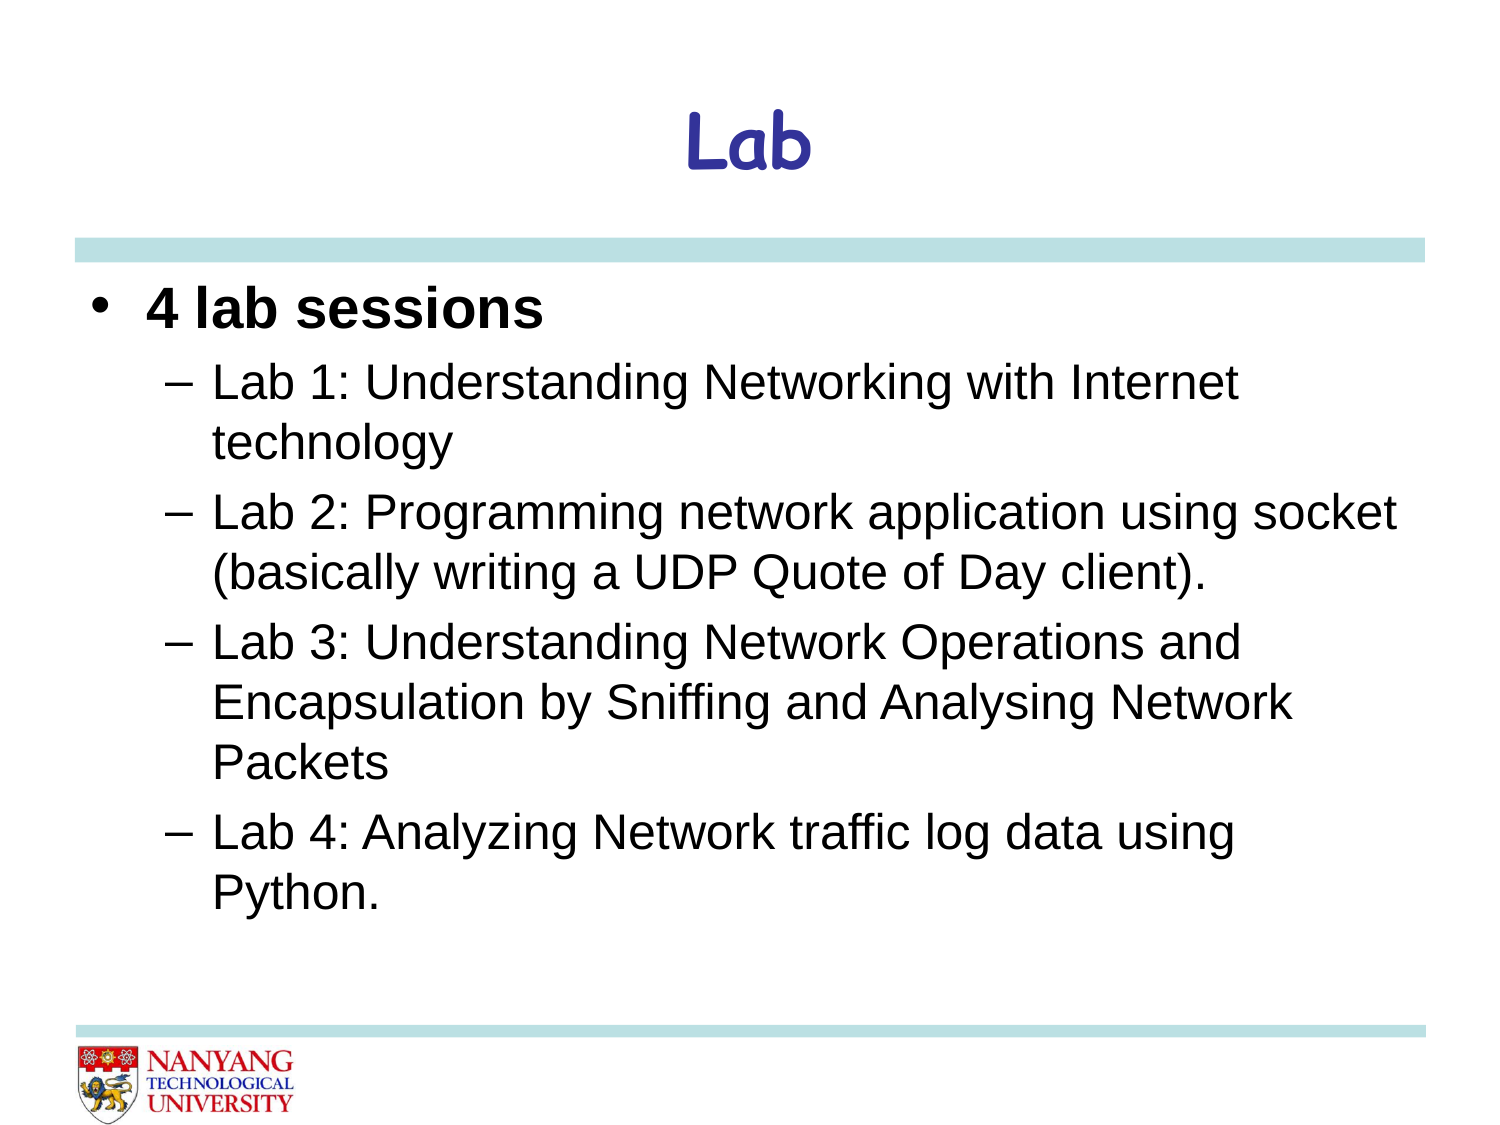

# Lab
4 lab sessions
Lab 1: Understanding Networking with Internet technology
Lab 2: Programming network application using socket (basically writing a UDP Quote of Day client).
Lab 3: Understanding Network Operations and Encapsulation by Sniffing and Analysing Network Packets
Lab 4: Analyzing Network traffic log data using Python.